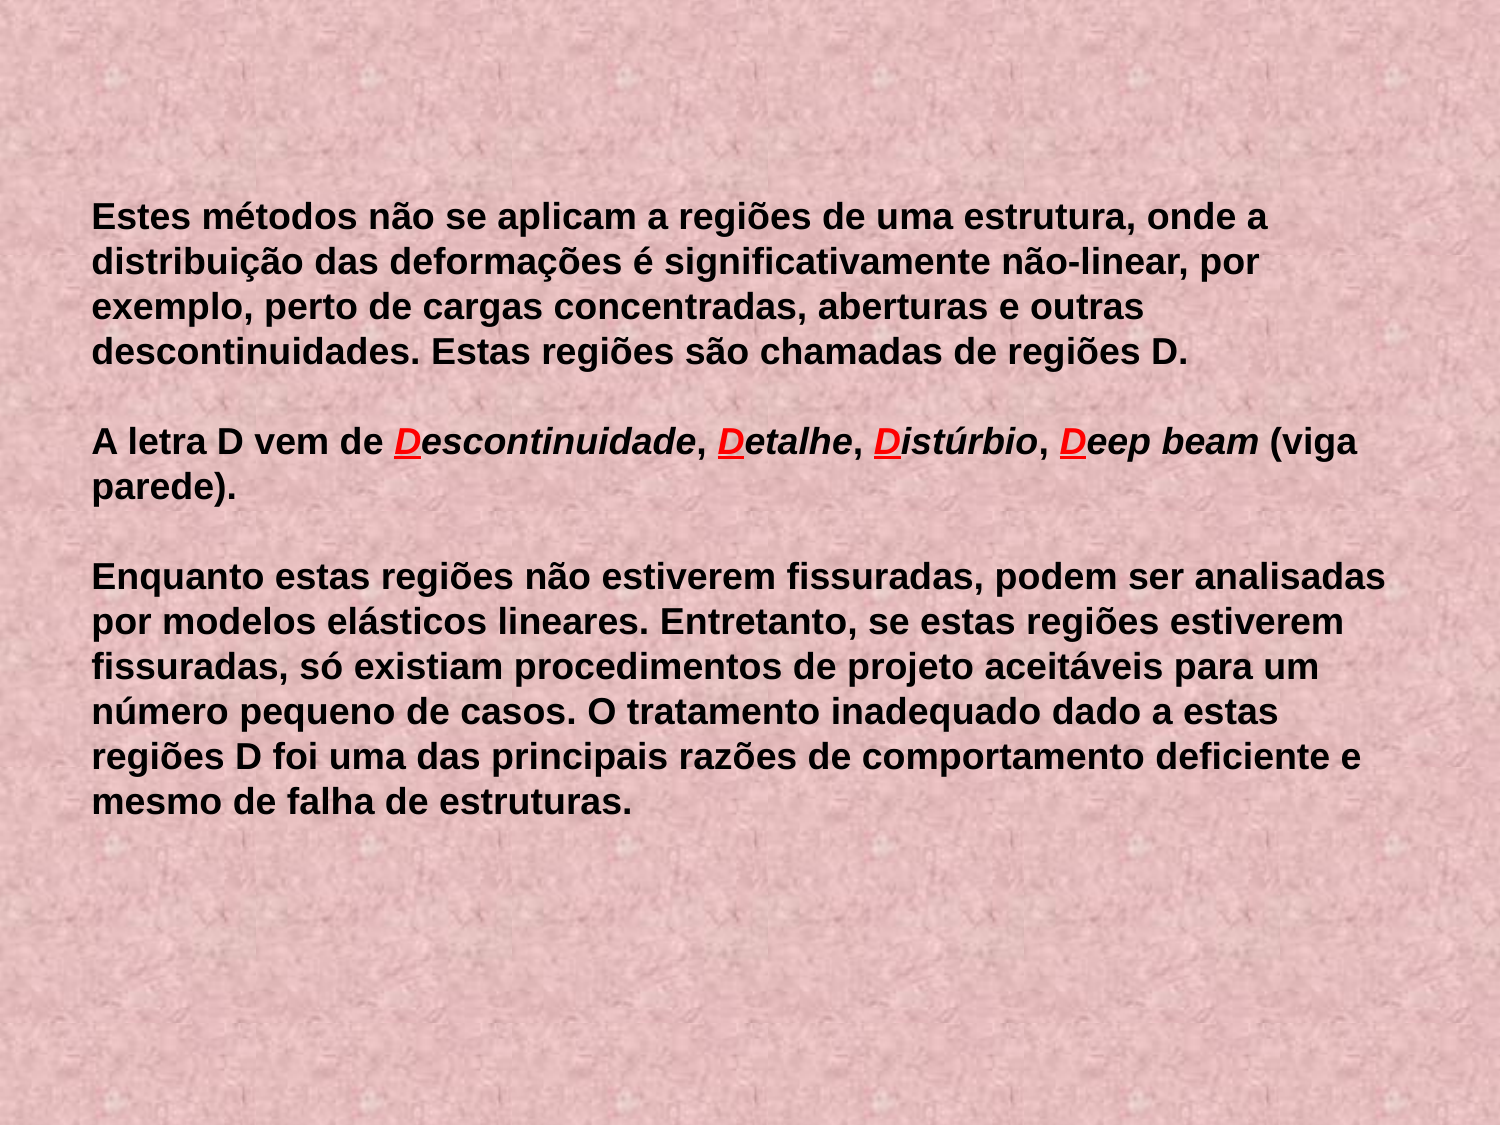

Estes métodos não se aplicam a regiões de uma estrutura, onde a distribuição das deformações é significativamente não-linear, por exemplo, perto de cargas concentradas, aberturas e outras descontinuidades. Estas regiões são chamadas de regiões D.

A letra D vem de Descontinuidade, Detalhe, Distúrbio, Deep beam (viga parede).

Enquanto estas regiões não estiverem fissuradas, podem ser analisadas por modelos elásticos lineares. Entretanto, se estas regiões estiverem fissuradas, só existiam procedimentos de projeto aceitáveis para um número pequeno de casos. O tratamento inadequado dado a estas regiões D foi uma das principais razões de comportamento deficiente e mesmo de falha de estruturas.